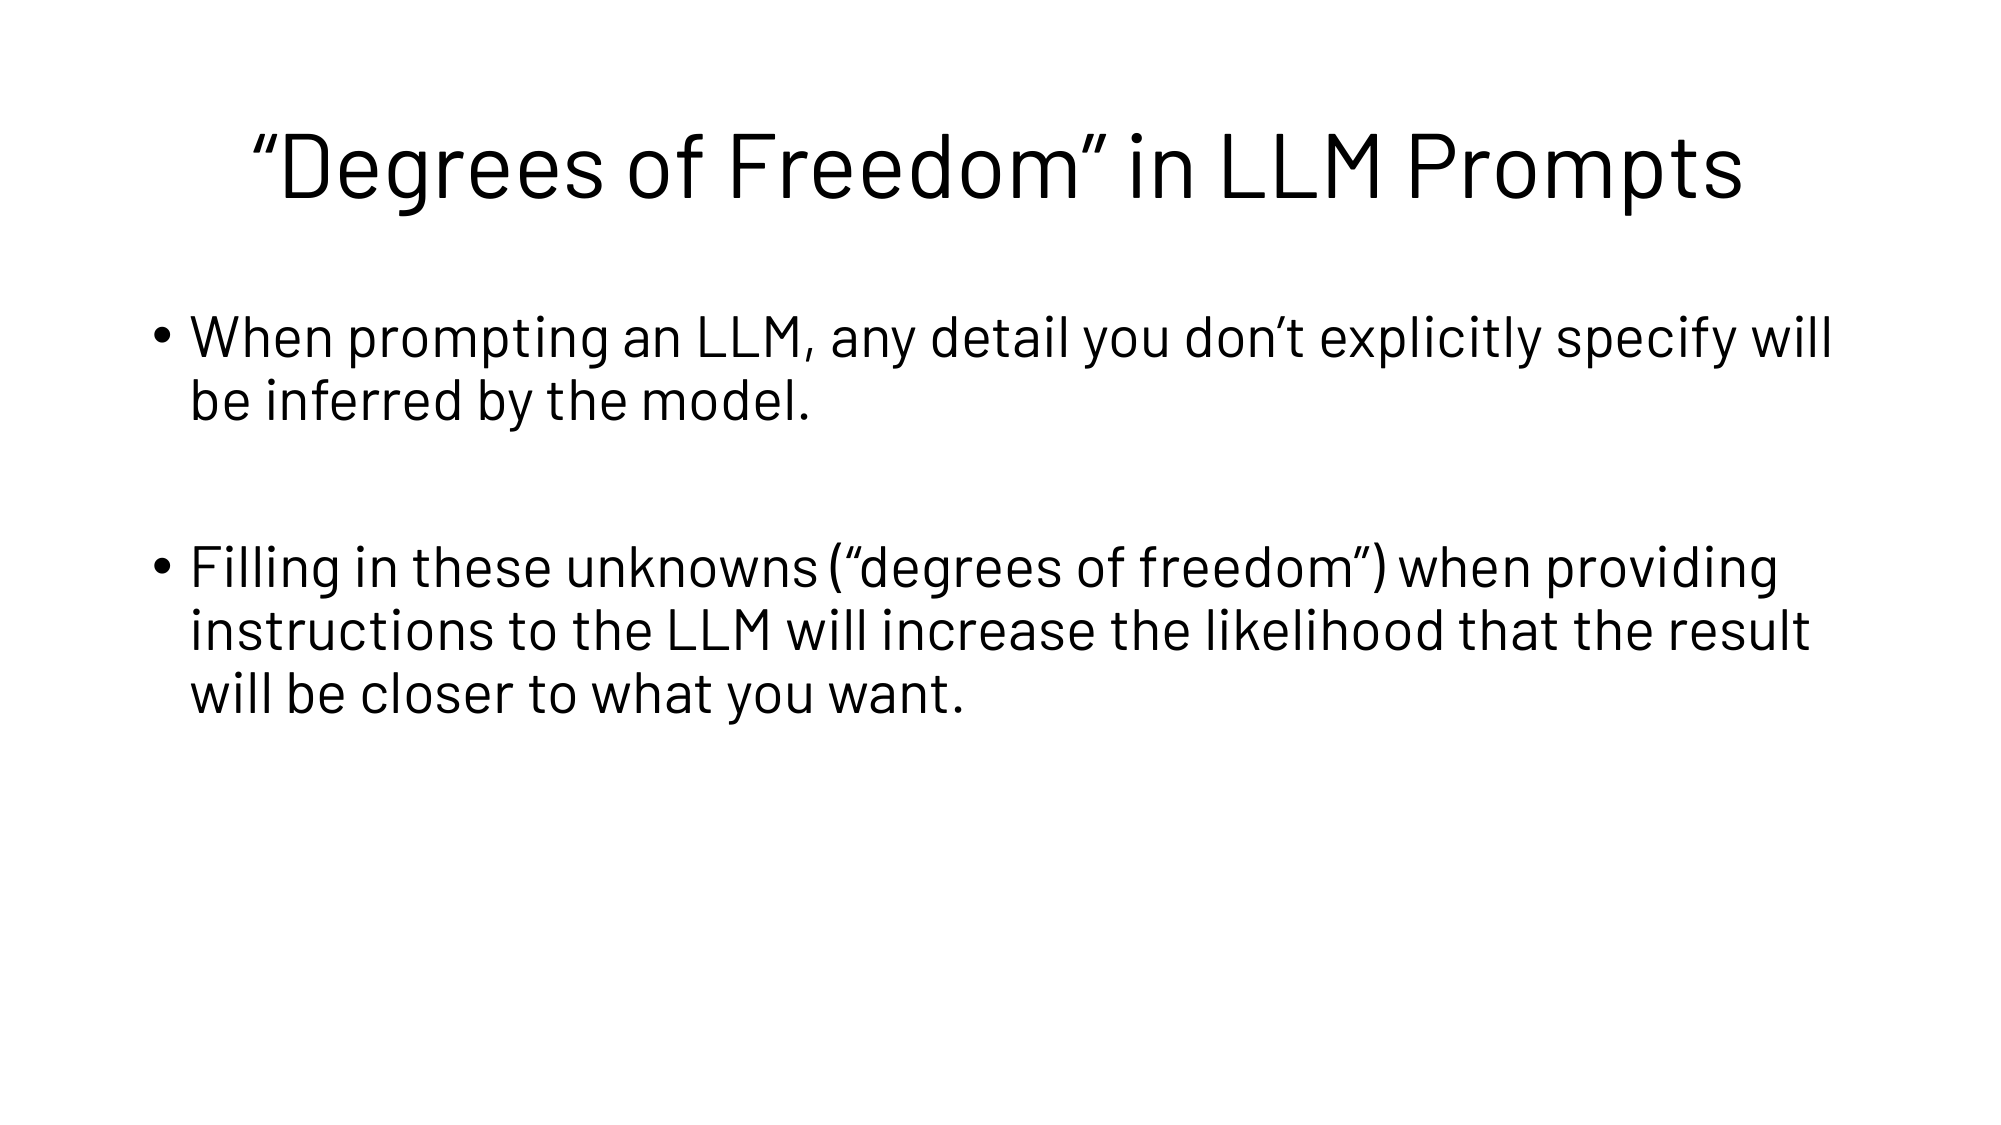

# “Degrees of Freedom” in LLM Prompts
When prompting an LLM, any detail you don’t explicitly specify will be inferred by the model.

Filling in these unknowns (“degrees of freedom”) when providing instructions to the LLM will increase the likelihood that the result will be closer to what you want.